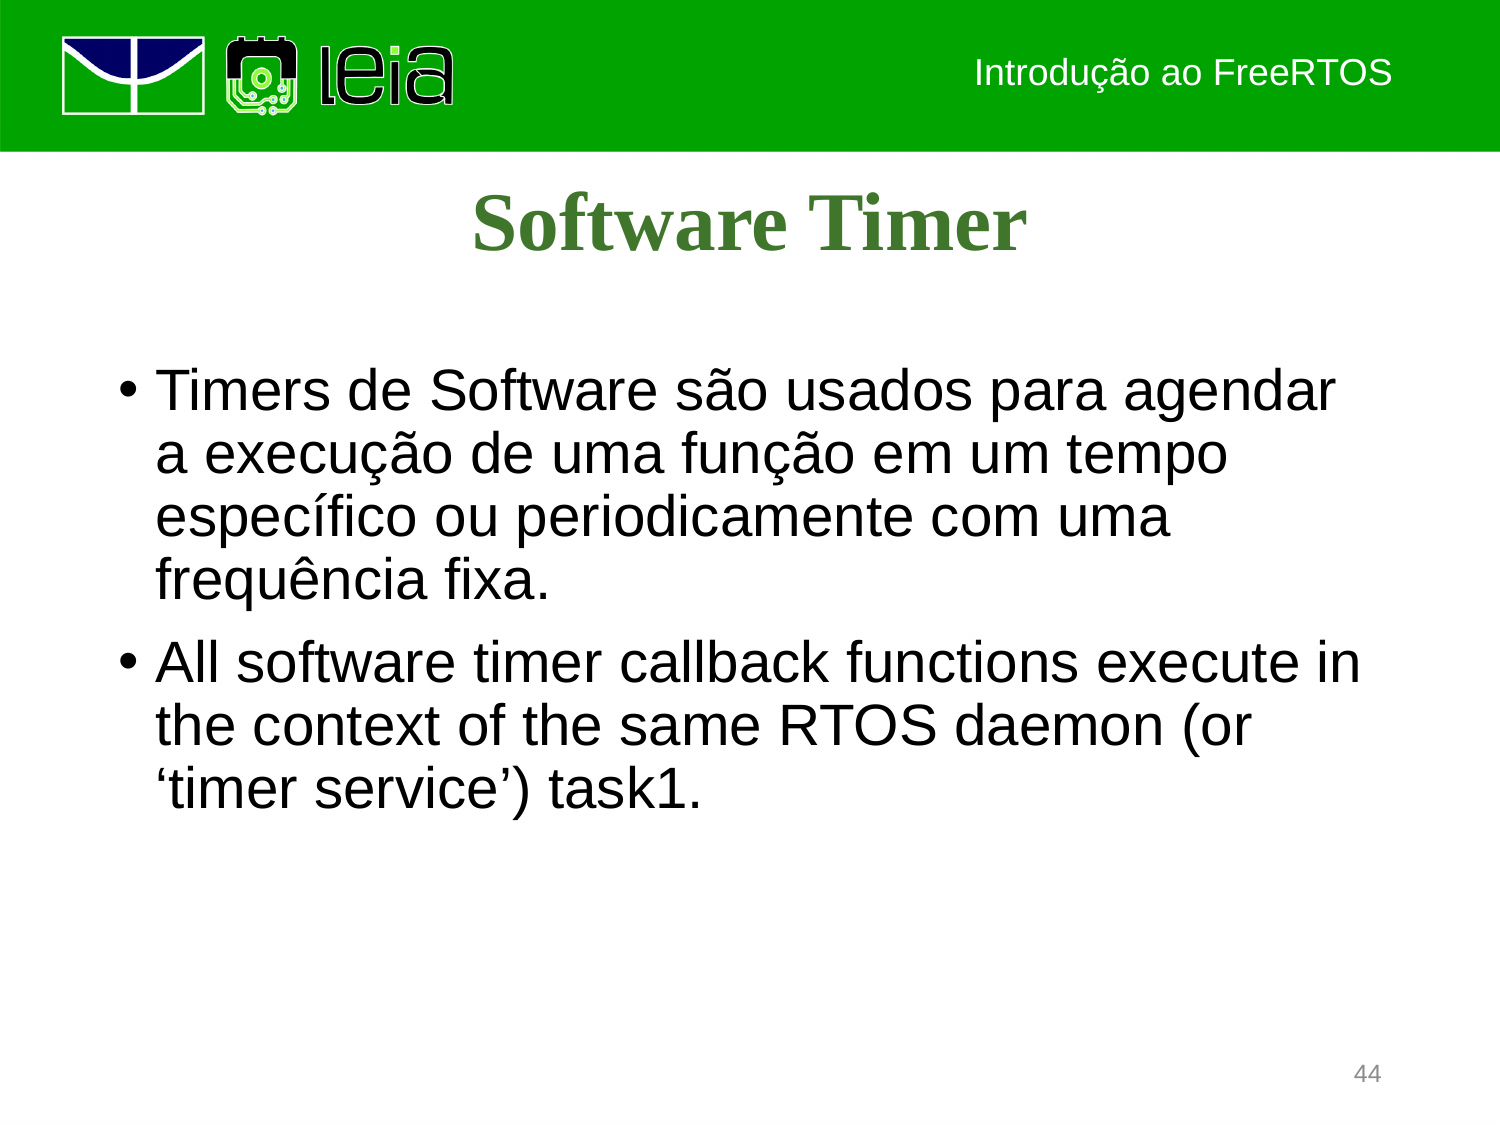

Introdução ao FreeRTOS
# Software Timer
Timers de Software são usados para agendar a execução de uma função em um tempo específico ou periodicamente com uma frequência fixa.
All software timer callback functions execute in the context of the same RTOS daemon (or ‘timer service’) task1.
44